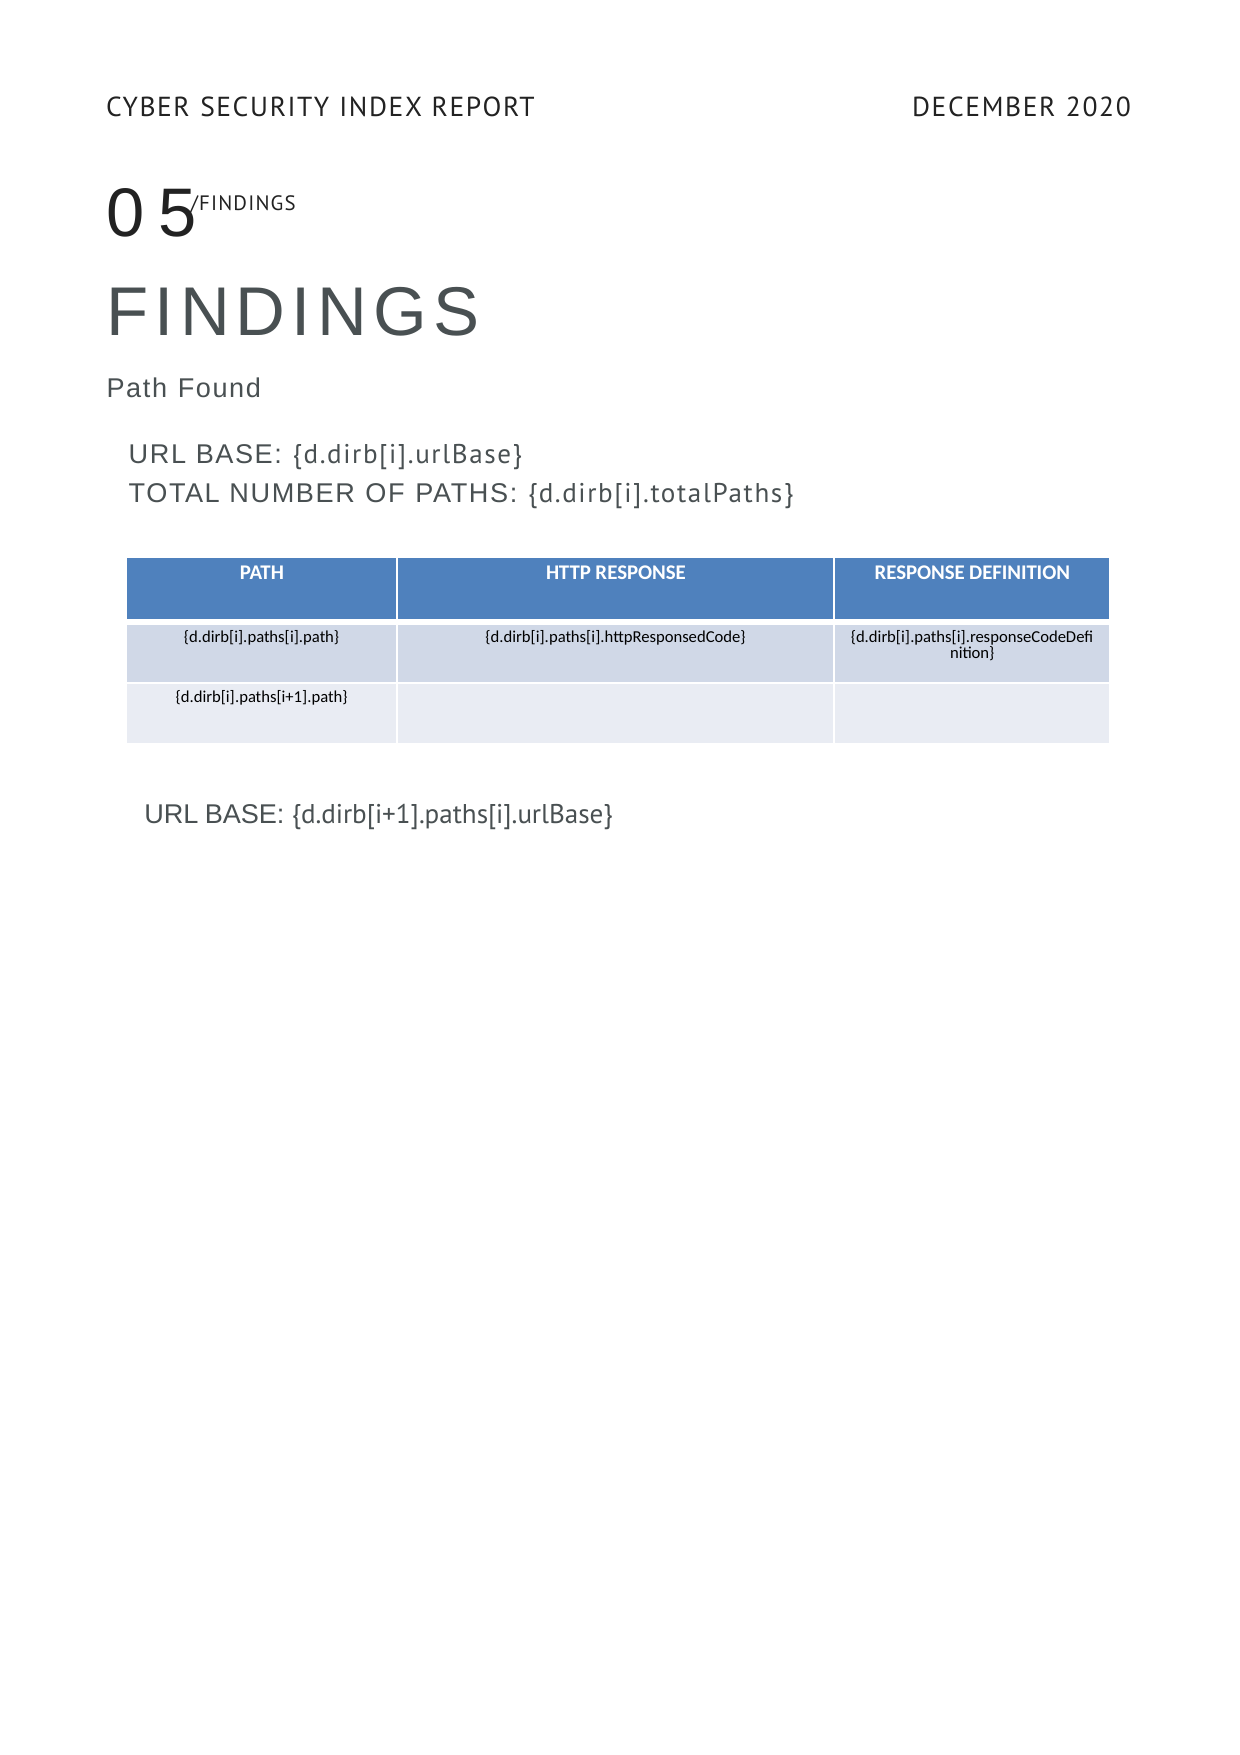

CYBER SECURITY INDEX REPORT
DECEMBER 2020
05
/FINDINGS
FINDINGS
Path Found
URL BASE: {d.dirb[i].urlBase}
TOTAL NUMBER OF PATHS: {d.dirb[i].totalPaths}
| PATH | HTTP RESPONSE | RESPONSE DEFINITION |
| --- | --- | --- |
| {d.dirb[i].paths[i].path} | {d.dirb[i].paths[i].httpResponsedCode} | {d.dirb[i].paths[i].responseCodeDefinition} |
| {d.dirb[i].paths[i+1].path} |  |  |
URL BASE: {d.dirb[i+1].paths[i].urlBase}